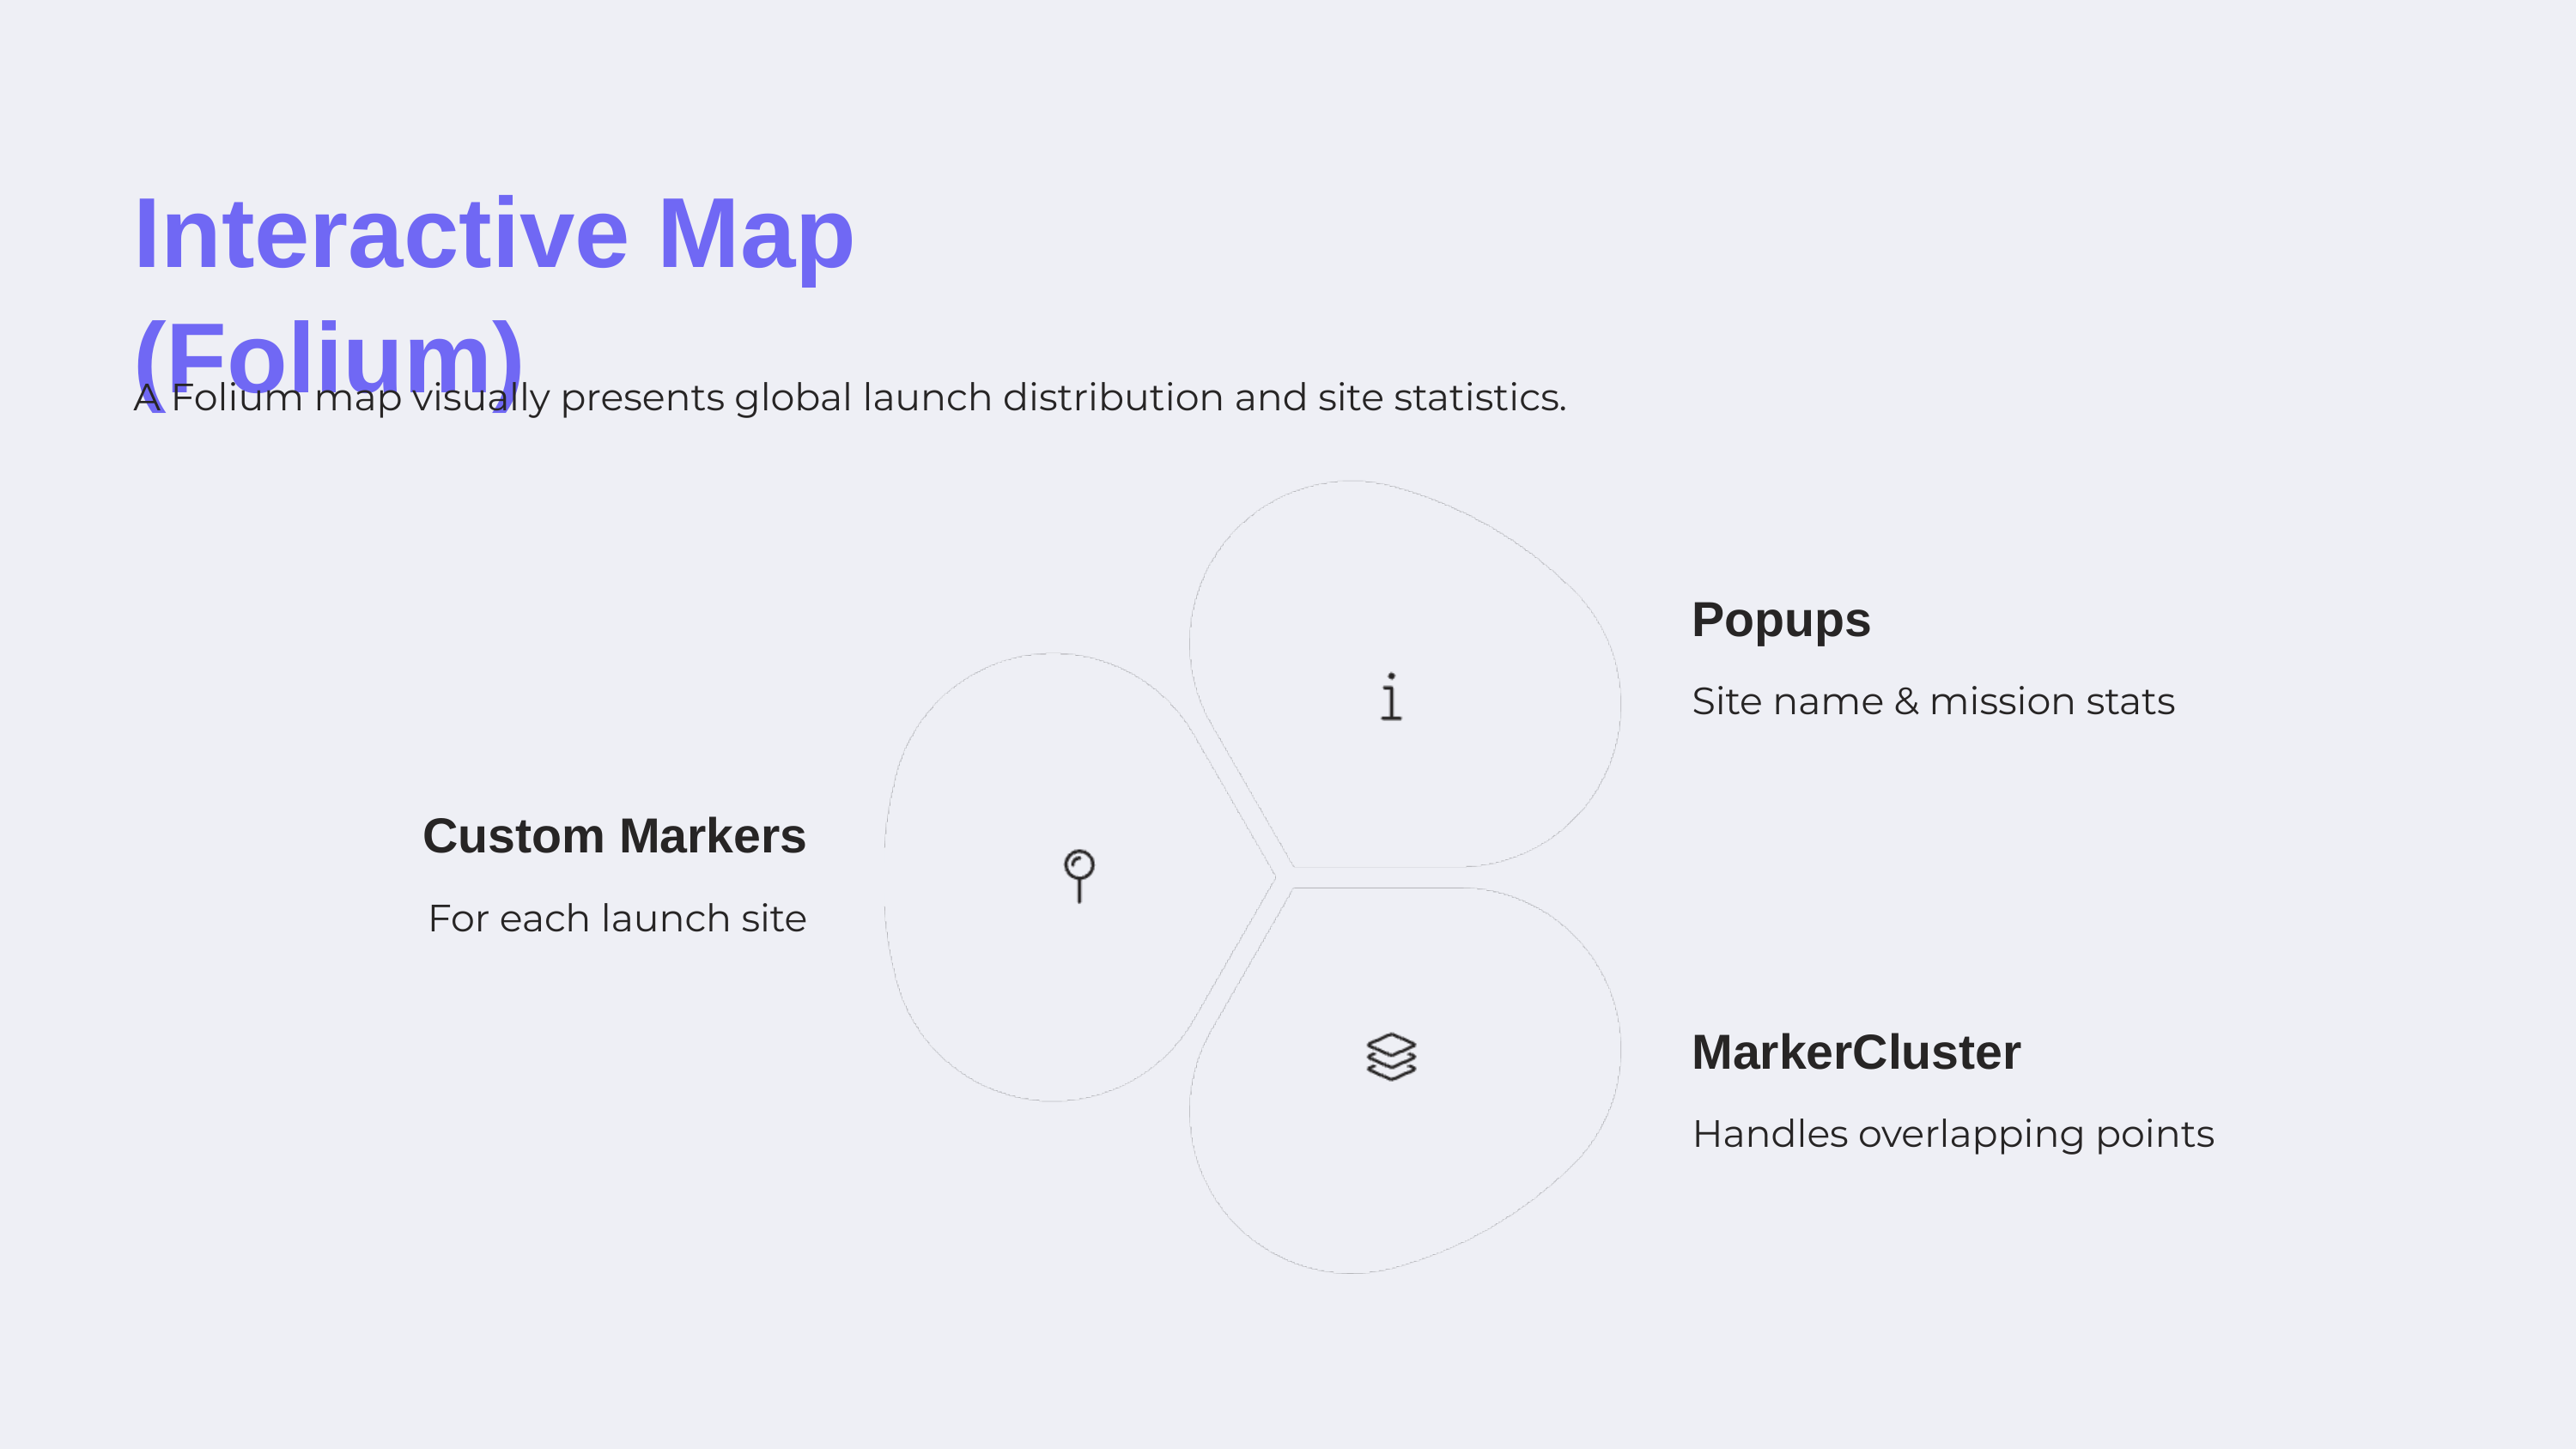

Interactive Map (Folium)
A Folium map visually presents global launch distribution and site statistics.

Popups
Site name & mission stats

Custom Markers

For each launch site
MarkerCluster

Handles overlapping points